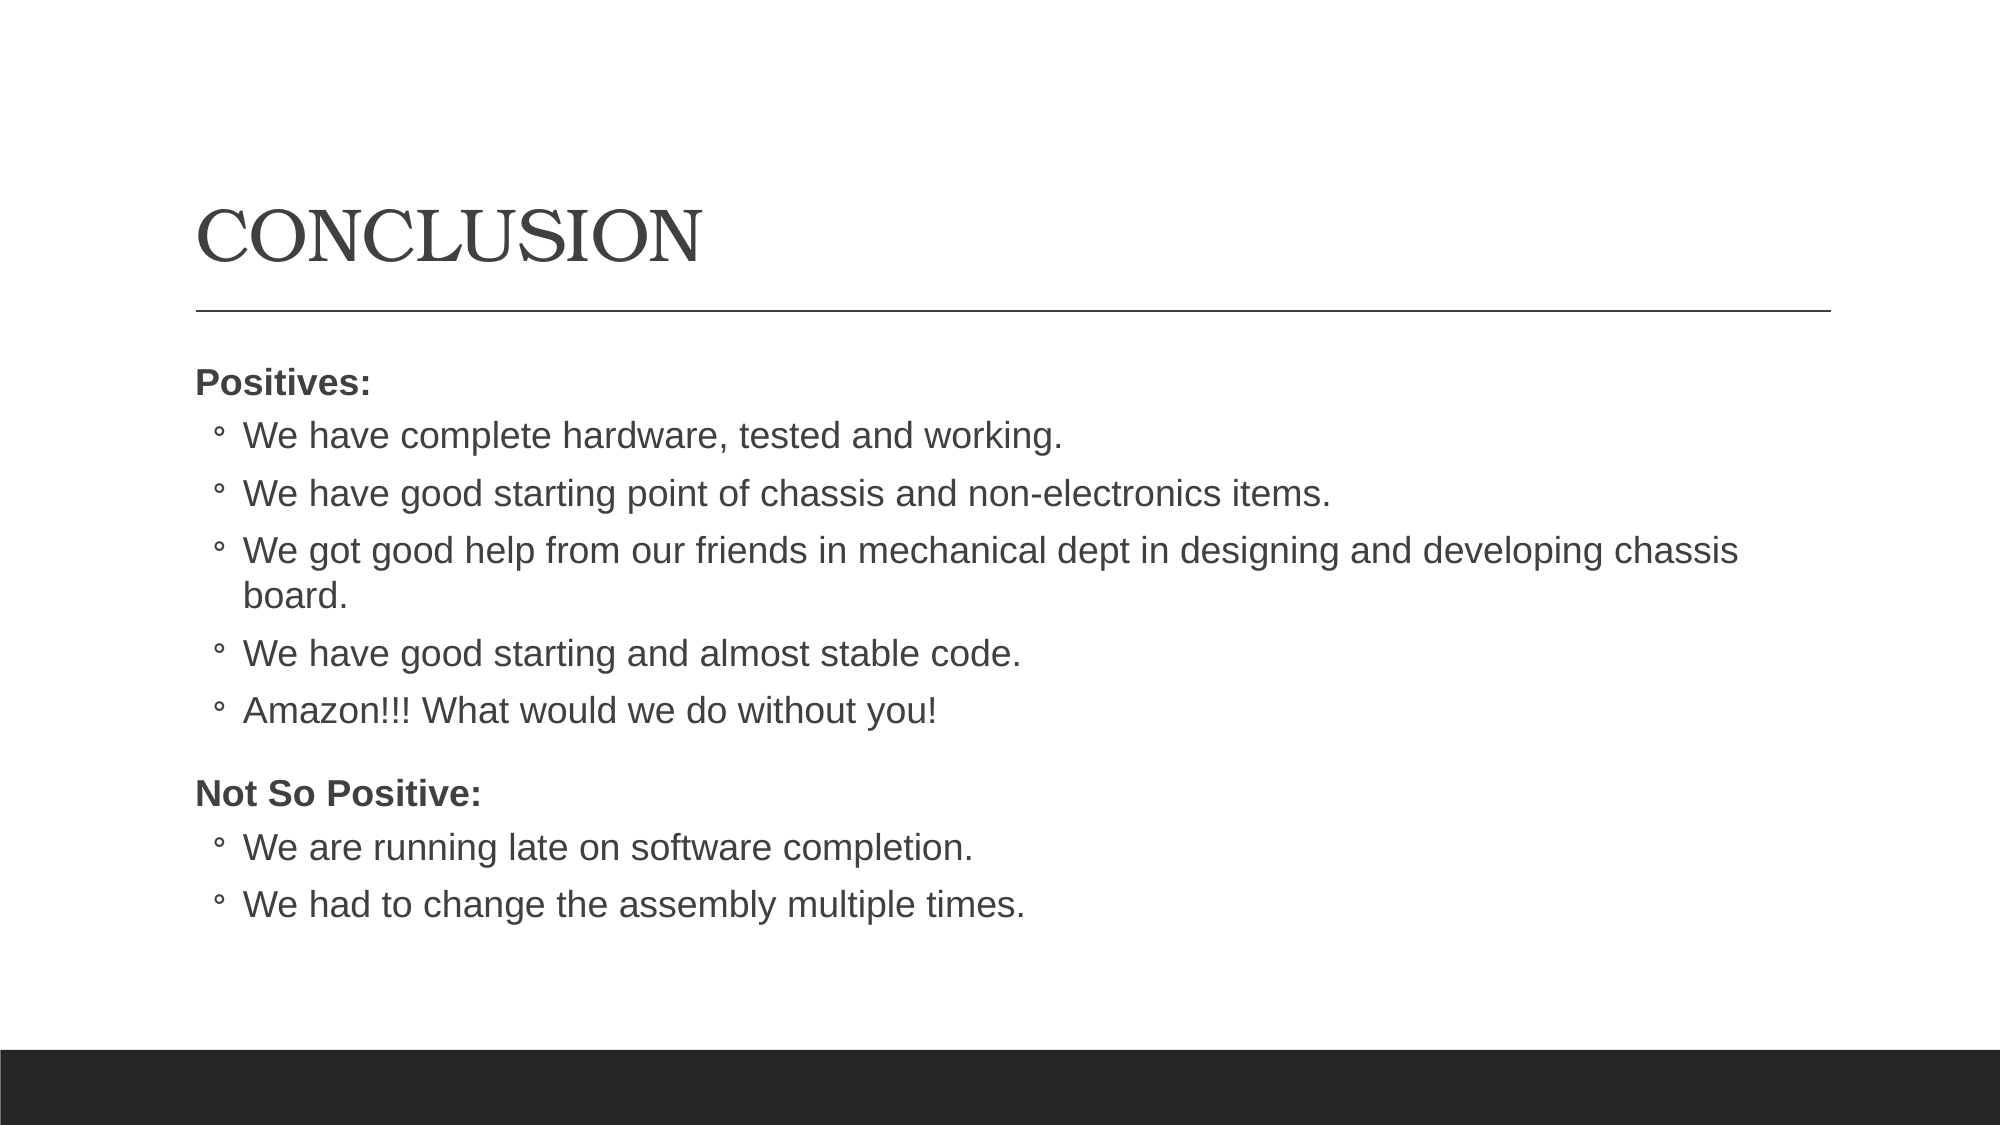

# CONCLUSION
Positives:
We have complete hardware, tested and working.
We have good starting point of chassis and non-electronics items.
We got good help from our friends in mechanical dept in designing and developing chassis board.
We have good starting and almost stable code.
Amazon!!! What would we do without you!
Not So Positive:
We are running late on software completion.
We had to change the assembly multiple times.